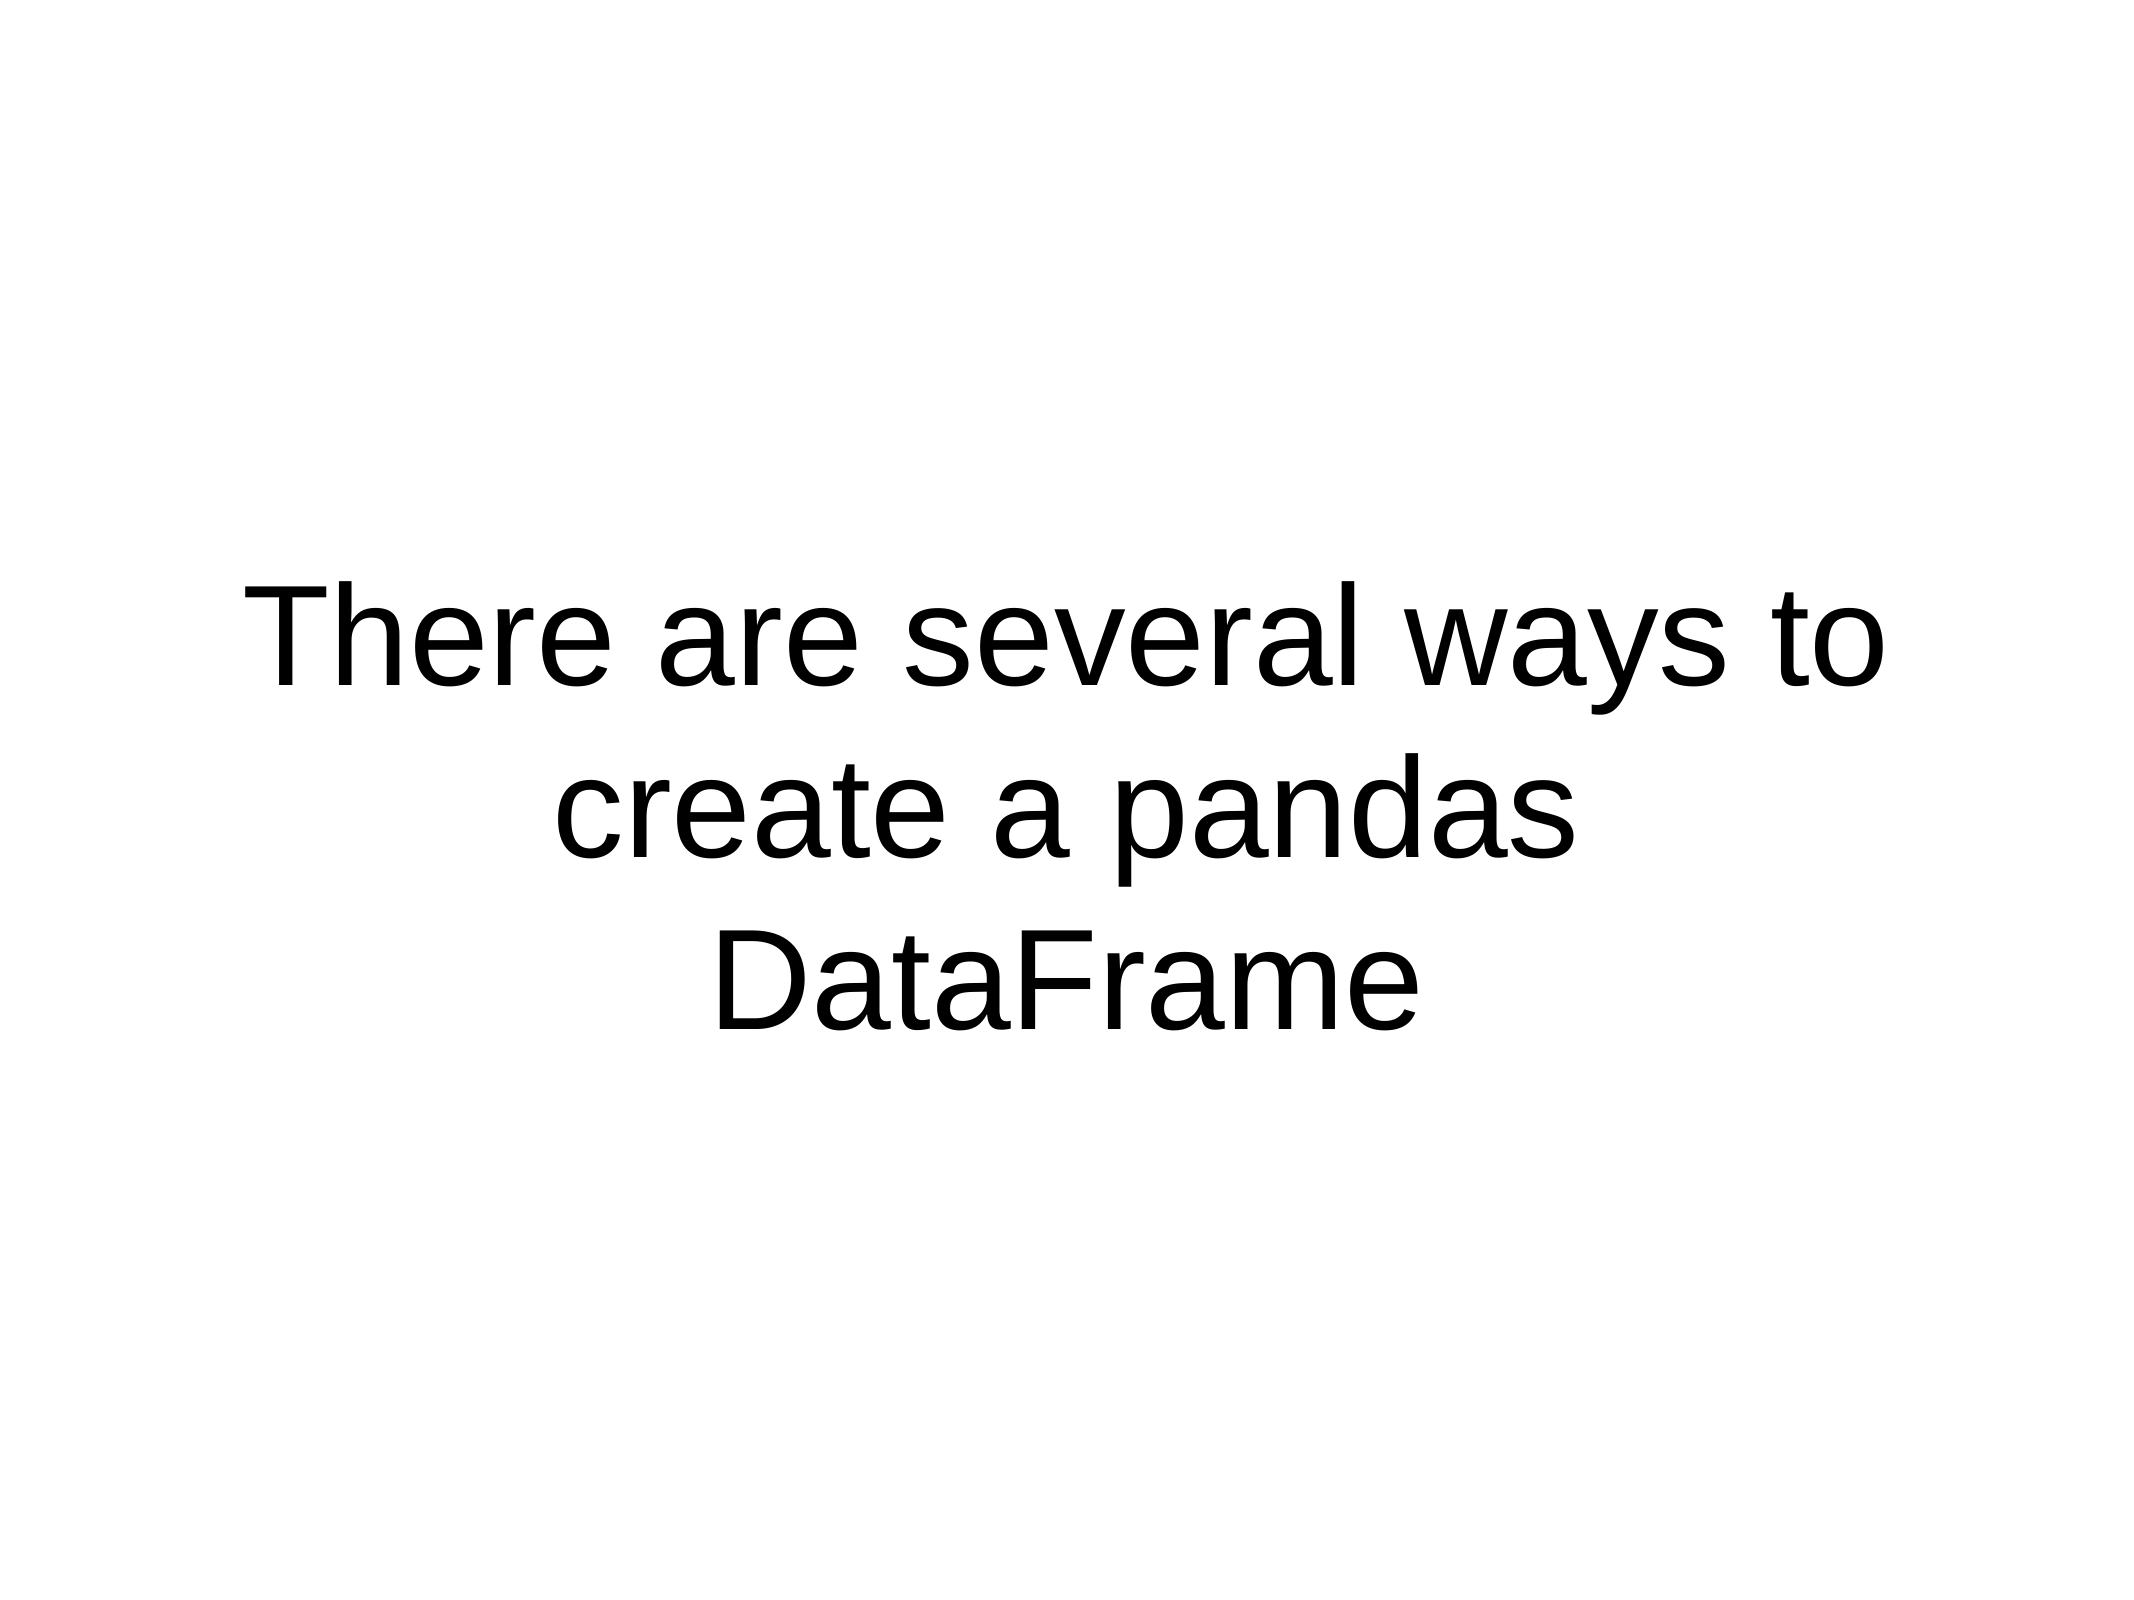

# There are several ways to create a pandas DataFrame